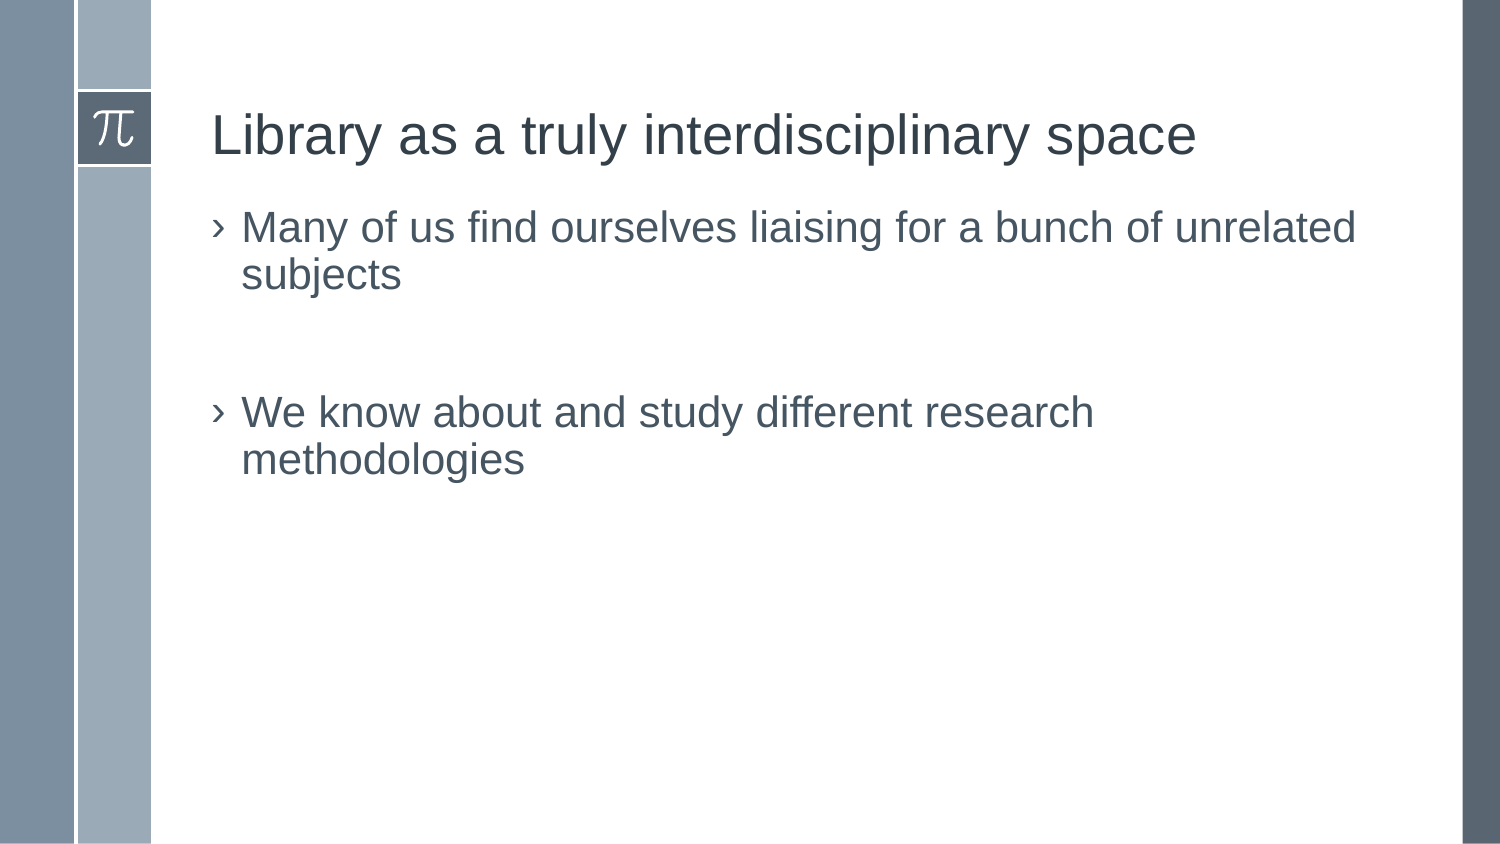

# Library as a truly interdisciplinary space
Many of us find ourselves liaising for a bunch of unrelated subjects

We know about and study different research methodologies